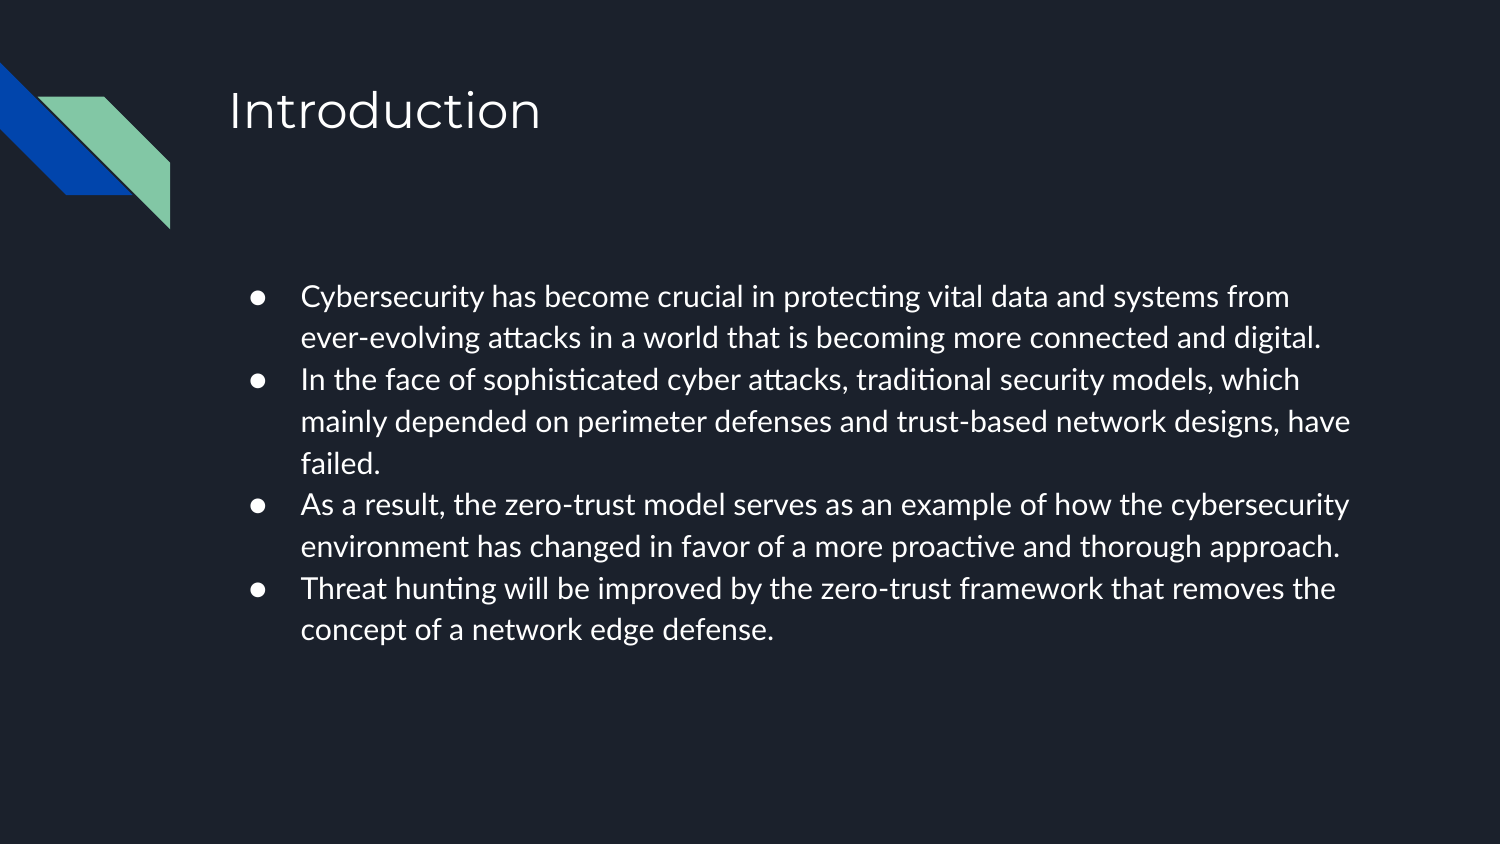

# Introduction
Cybersecurity has become crucial in protecting vital data and systems from ever-evolving attacks in a world that is becoming more connected and digital.
In the face of sophisticated cyber attacks, traditional security models, which mainly depended on perimeter defenses and trust-based network designs, have failed.
As a result, the zero-trust model serves as an example of how the cybersecurity environment has changed in favor of a more proactive and thorough approach.
Threat hunting will be improved by the zero-trust framework that removes the concept of a network edge defense.